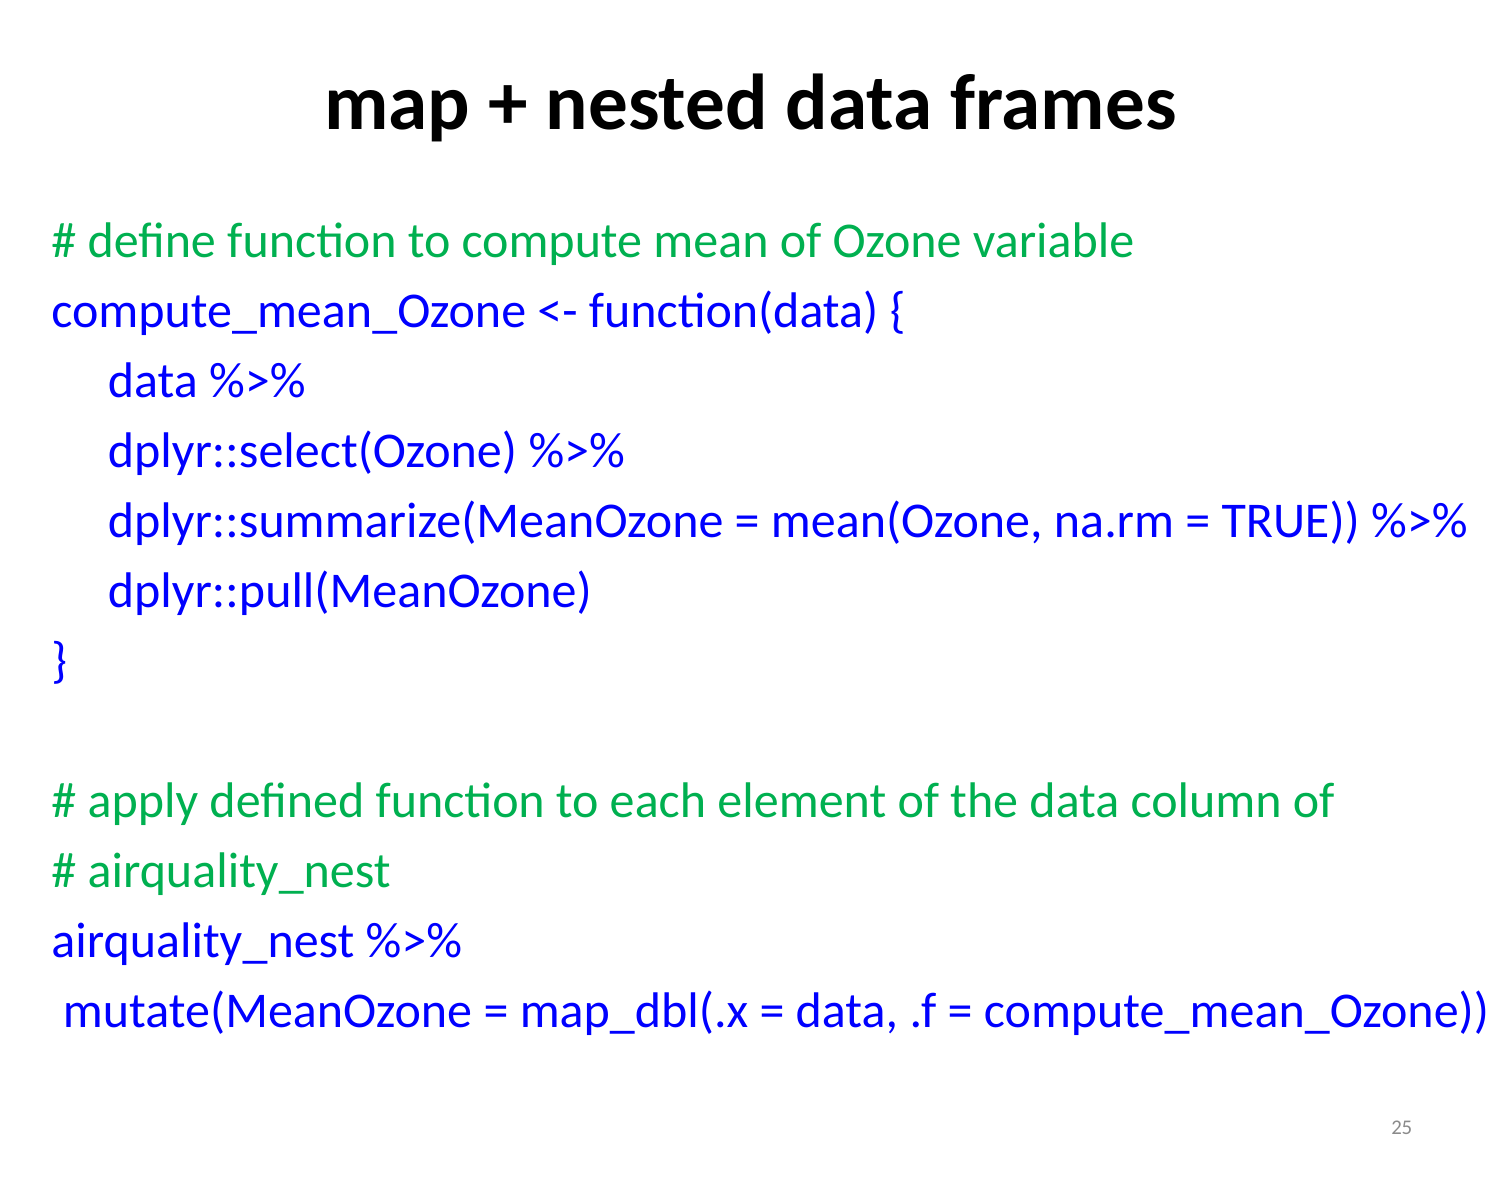

# map + nested data frames
# define function to compute mean of Ozone variable
compute_mean_Ozone <- function(data) {
     data %>%
     dplyr::select(Ozone) %>%
     dplyr::summarize(MeanOzone = mean(Ozone, na.rm = TRUE)) %>%
     dplyr::pull(MeanOzone)
}

# apply defined function to each element of the data column of
# airquality_nest
airquality_nest %>%
 mutate(MeanOzone = map_dbl(.x = data, .f = compute_mean_Ozone))

25